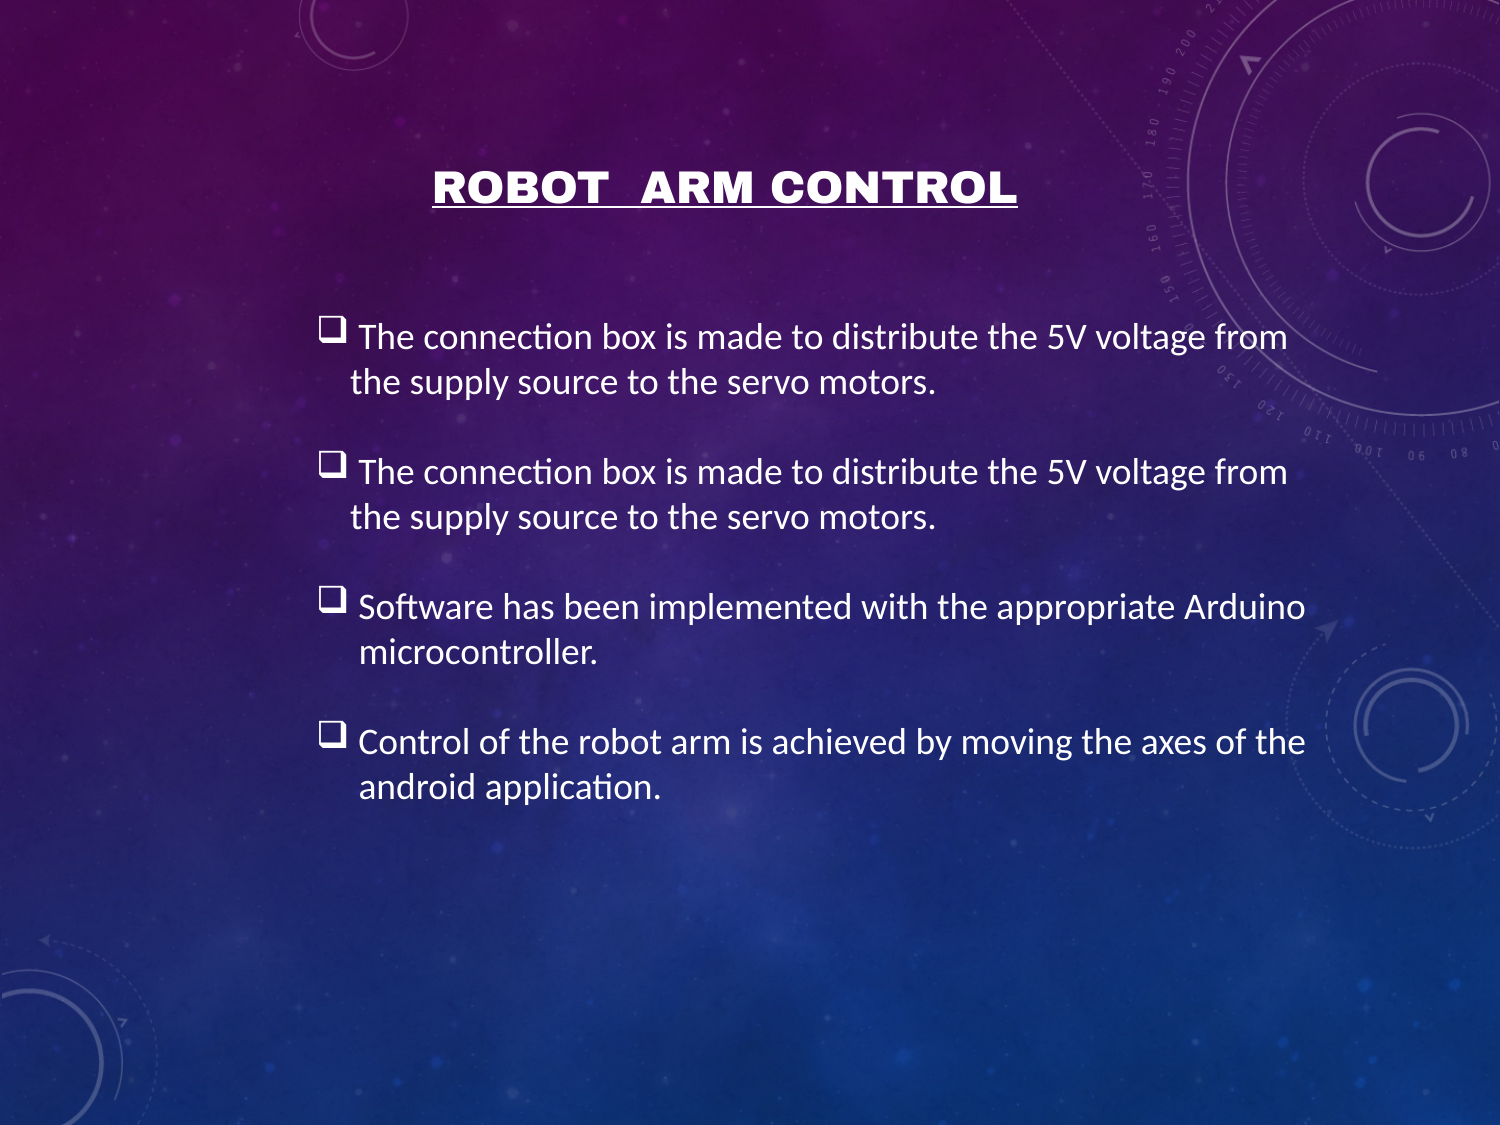

ROBOT  ARM CONTROL
 The connection box is made to distribute the 5V voltage from
    the supply source to the servo motors.

 The connection box is made to distribute the 5V voltage from
    the supply source to the servo motors.

 Software has been implemented with the appropriate Arduino
     microcontroller.

 Control of the robot arm is achieved by moving the axes of the
     android application.